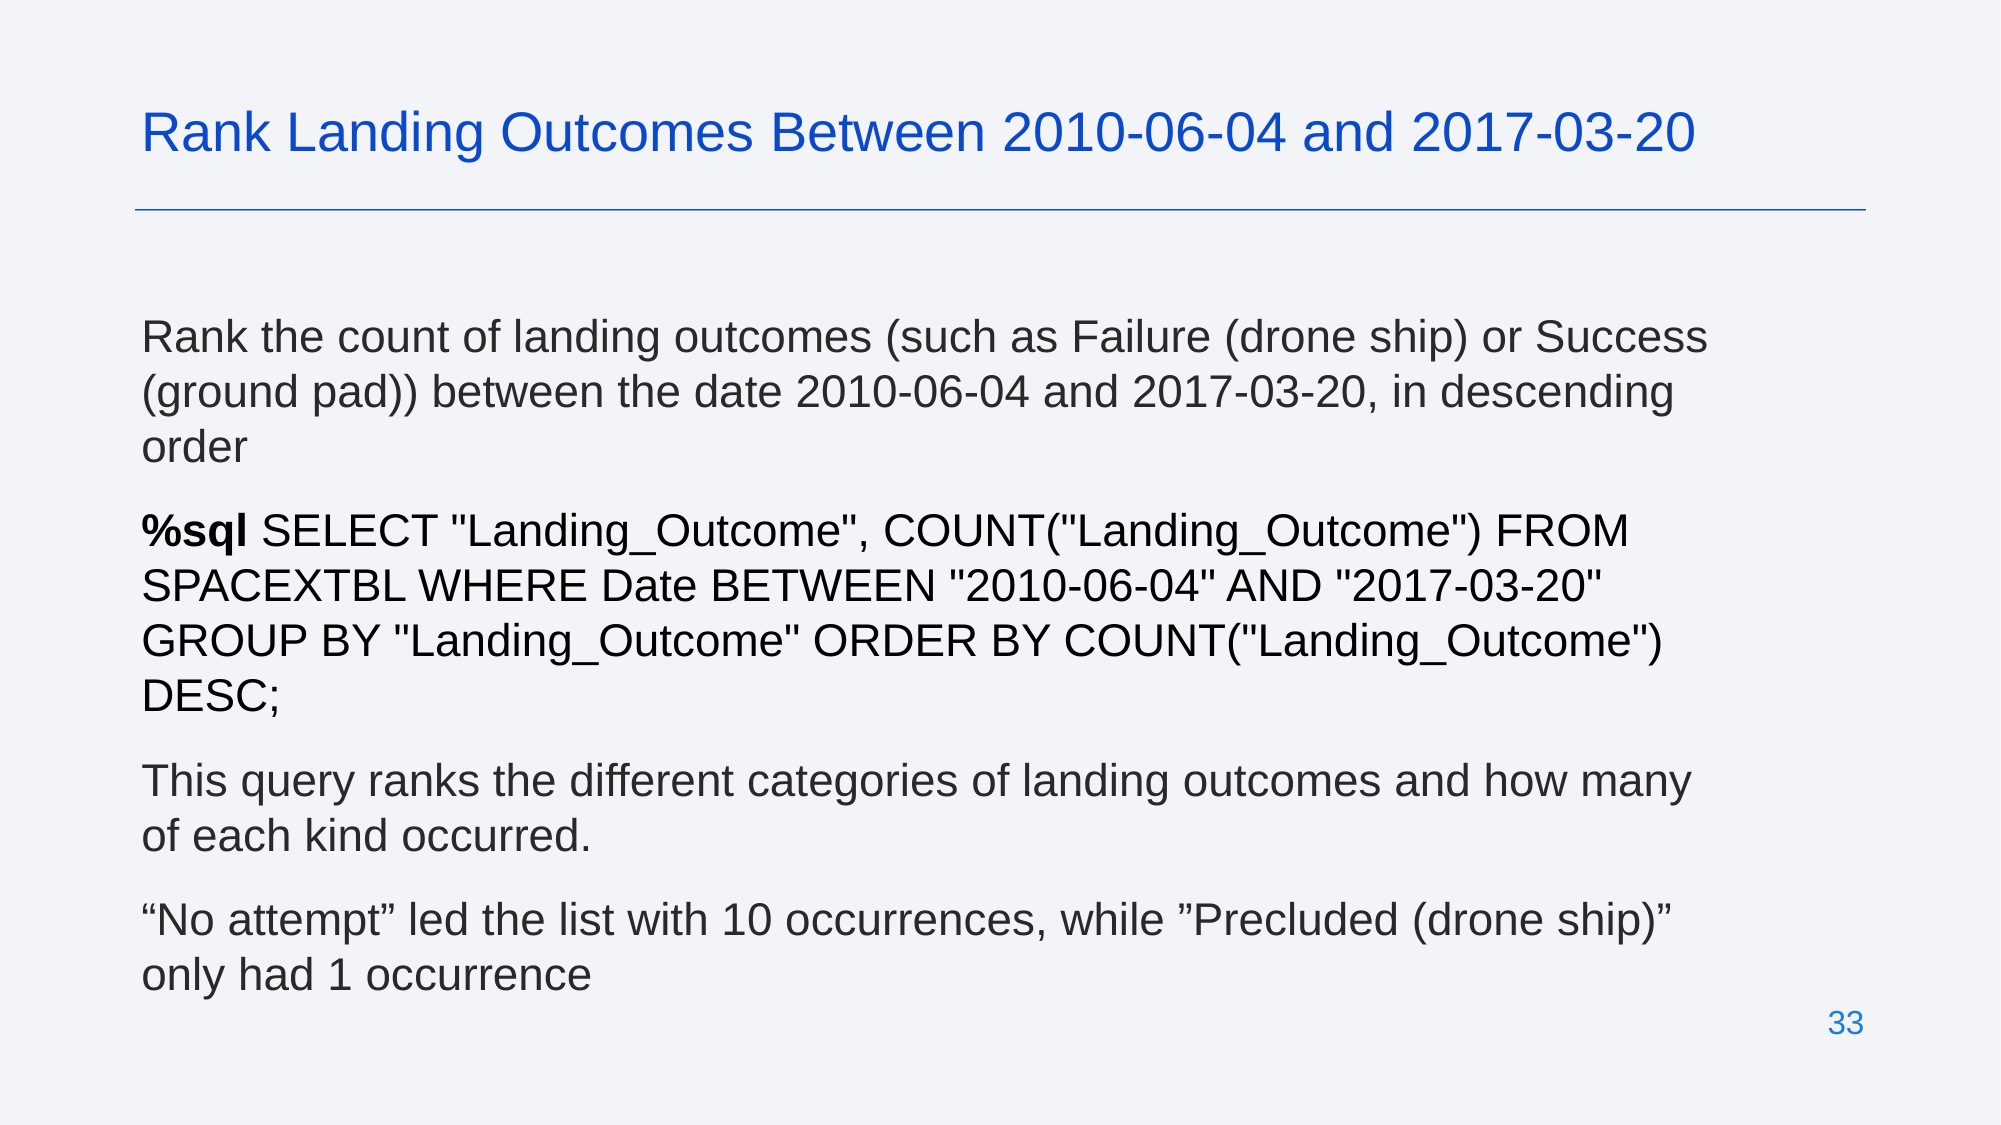

Rank Landing Outcomes Between 2010-06-04 and 2017-03-20
Rank the count of landing outcomes (such as Failure (drone ship) or Success (ground pad)) between the date 2010-06-04 and 2017-03-20, in descending order
%sql SELECT "Landing_Outcome", COUNT("Landing_Outcome") FROM SPACEXTBL WHERE Date BETWEEN "2010-06-04" AND "2017-03-20" GROUP BY "Landing_Outcome" ORDER BY COUNT("Landing_Outcome") DESC;
This query ranks the different categories of landing outcomes and how many of each kind occurred.
“No attempt” led the list with 10 occurrences, while ”Precluded (drone ship)” only had 1 occurrence
33